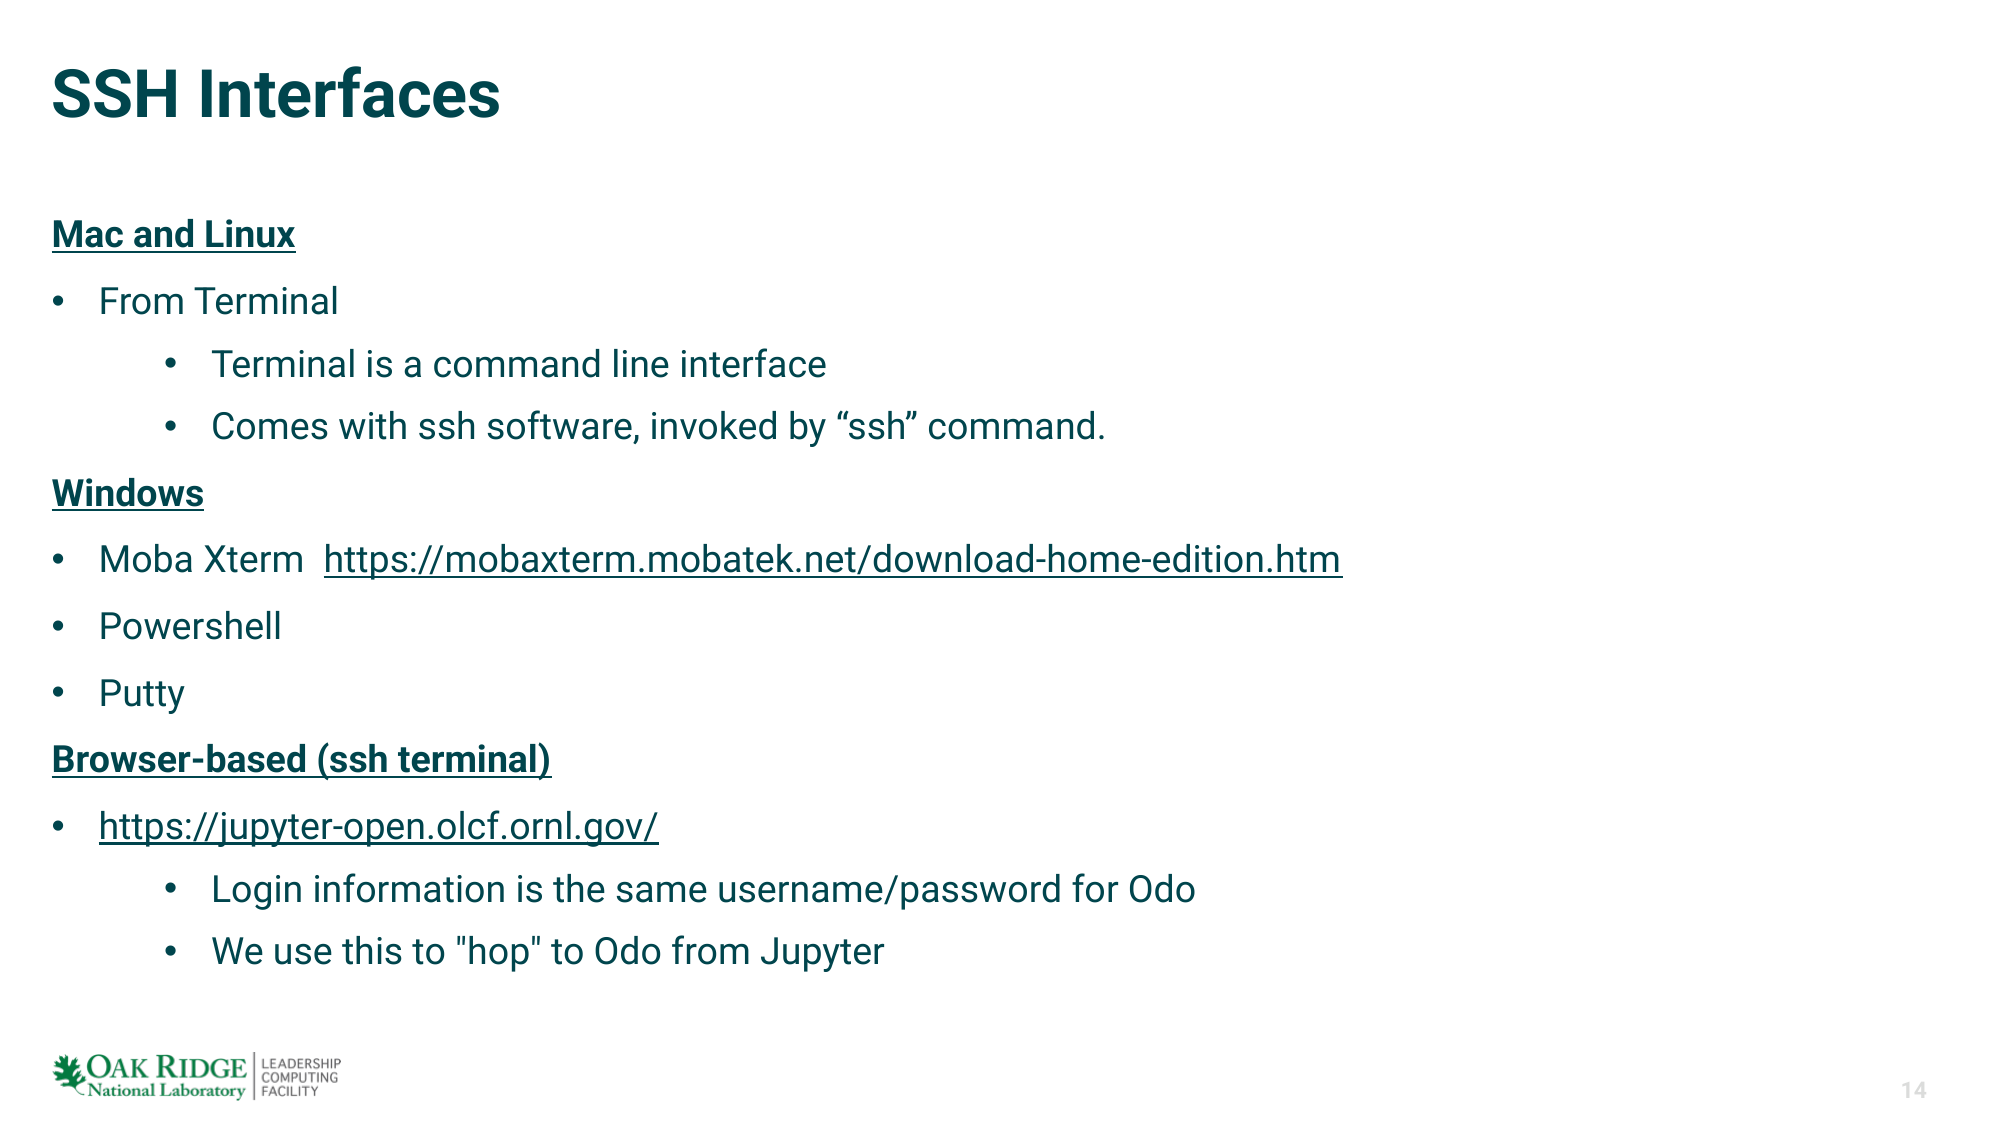

# SSH Interfaces
Mac and Linux
From Terminal
Terminal is a command line interface
Comes with ssh software, invoked by “ssh” command.
Windows
Moba Xterm  https://mobaxterm.mobatek.net/download-home-edition.htm
Powershell
Putty
Browser-based (ssh terminal)
https://jupyter-open.olcf.ornl.gov/
Login information is the same username/password for Odo
We use this to "hop" to Odo from Jupyter